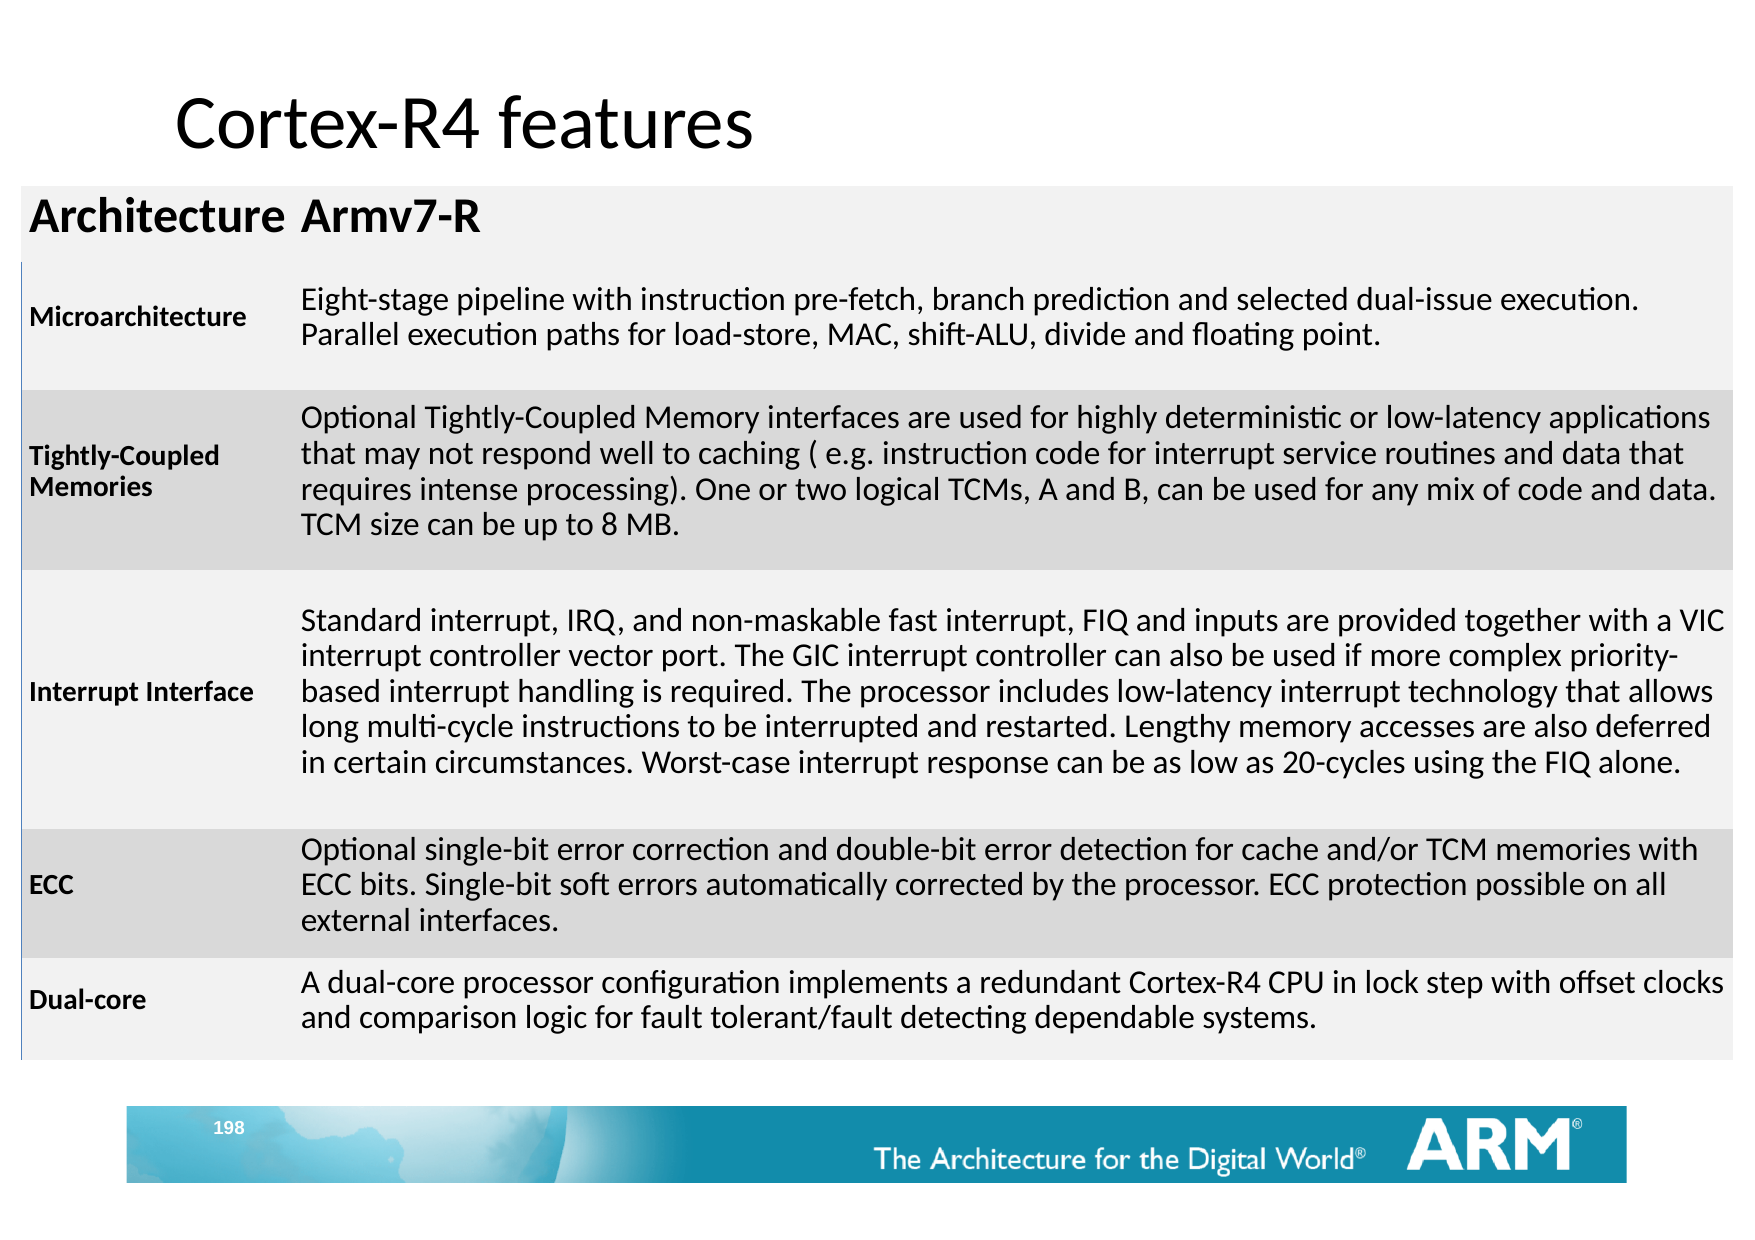

# Cortex-R4 features
| Architecture | Armv7-R |
| --- | --- |
| Microarchitecture | Eight-stage pipeline with instruction pre-fetch, branch prediction and selected dual-issue execution. Parallel execution paths for load-store, MAC, shift-ALU, divide and floating point. |
| Tightly-Coupled Memories | Optional Tightly-Coupled Memory interfaces are used for highly deterministic or low-latency applications that may not respond well to caching ( e.g. instruction code for interrupt service routines and data that requires intense processing). One or two logical TCMs, A and B, can be used for any mix of code and data. TCM size can be up to 8 MB. |
| Interrupt Interface | Standard interrupt, IRQ, and non-maskable fast interrupt, FIQ and inputs are provided together with a VIC interrupt controller vector port. The GIC interrupt controller can also be used if more complex priority-based interrupt handling is required. The processor includes low-latency interrupt technology that allows long multi-cycle instructions to be interrupted and restarted. Lengthy memory accesses are also deferred in certain circumstances. Worst-case interrupt response can be as low as 20-cycles using the FIQ alone. |
| ECC | Optional single-bit error correction and double-bit error detection for cache and/or TCM memories with ECC bits. Single-bit soft errors automatically corrected by the processor. ECC protection possible on all external interfaces. |
| Dual-core | A dual-core processor configuration implements a redundant Cortex-R4 CPU in lock step with offset clocks and comparison logic for fault tolerant/fault detecting dependable systems. |
198